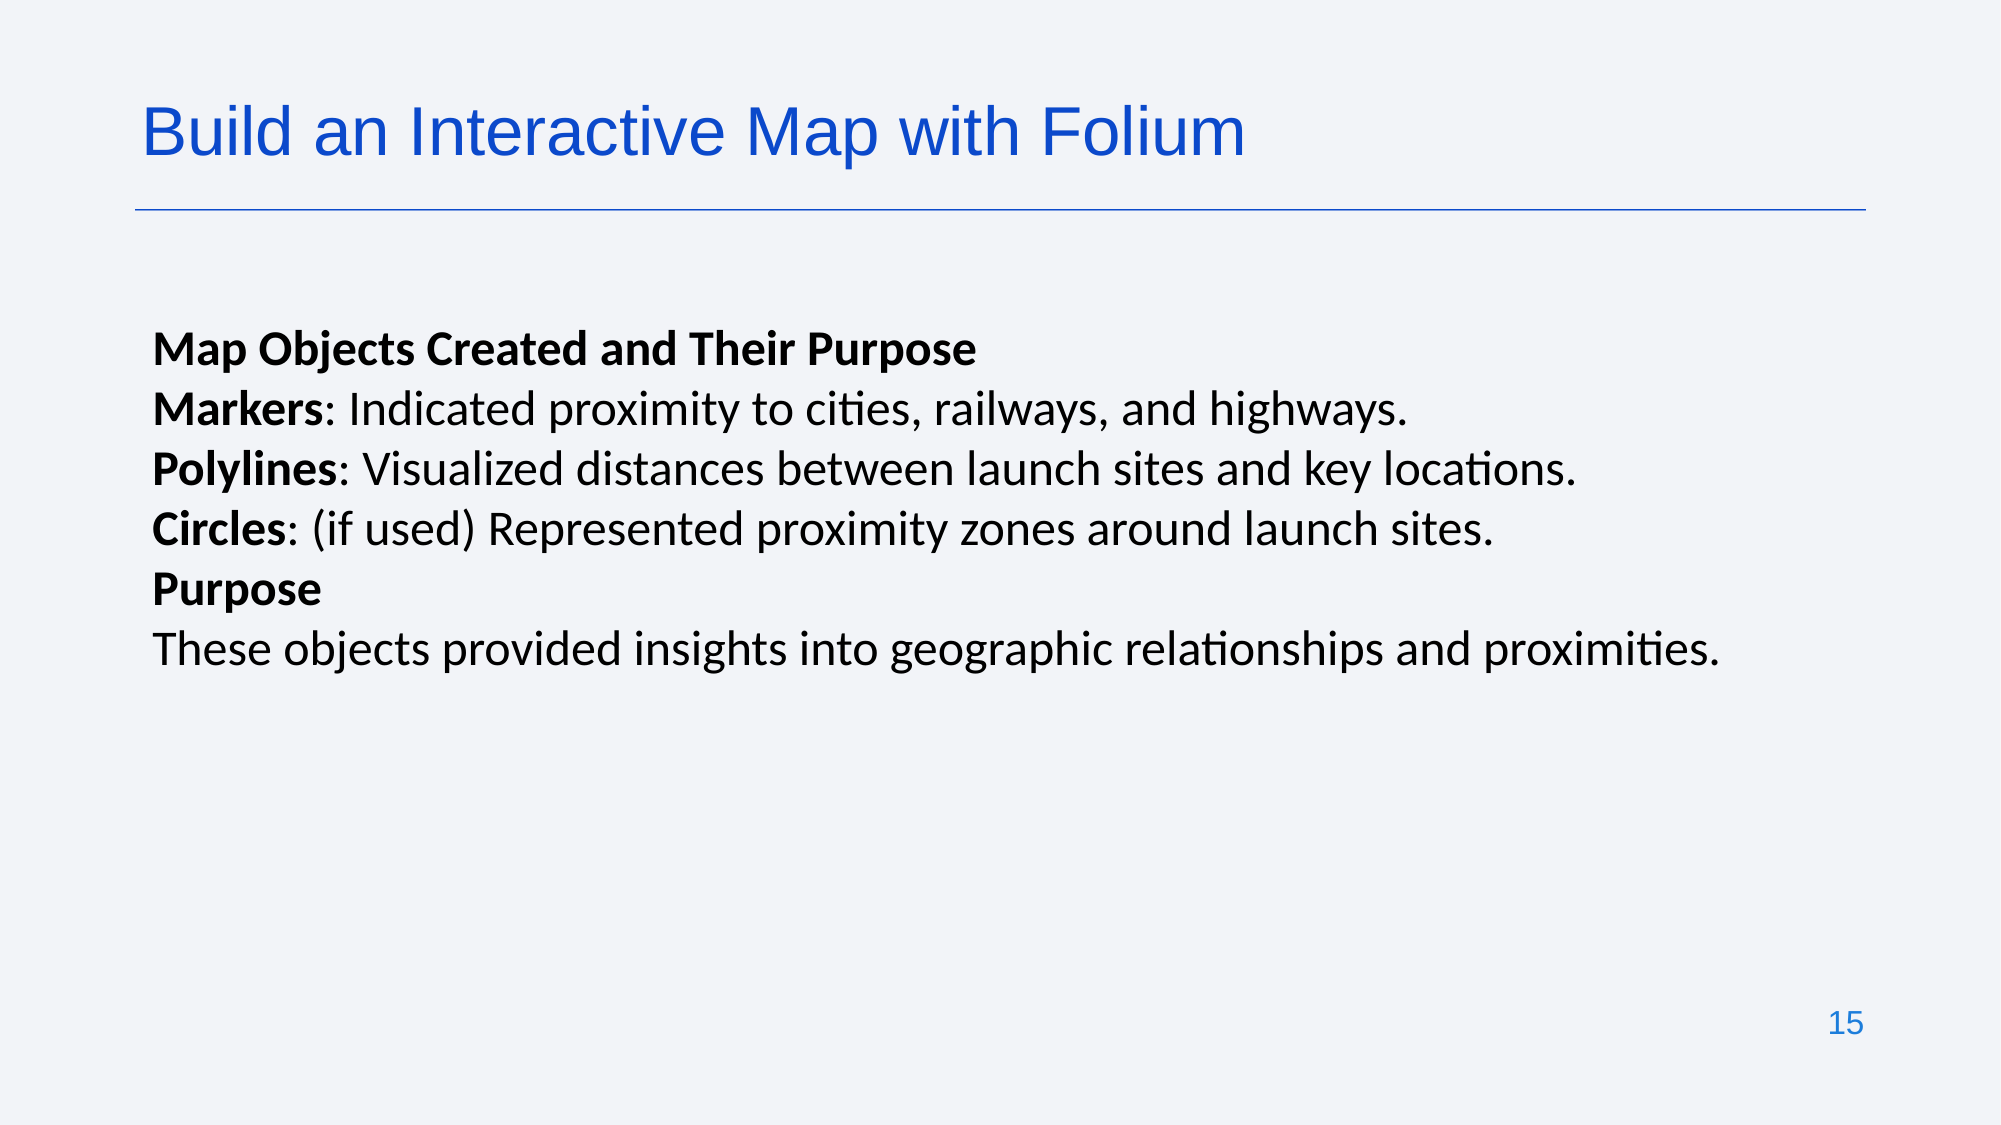

Build an Interactive Map with Folium
Map Objects Created and Their Purpose
Markers: Indicated proximity to cities, railways, and highways.
Polylines: Visualized distances between launch sites and key locations.
Circles: (if used) Represented proximity zones around launch sites.
Purpose
These objects provided insights into geographic relationships and proximities.
15